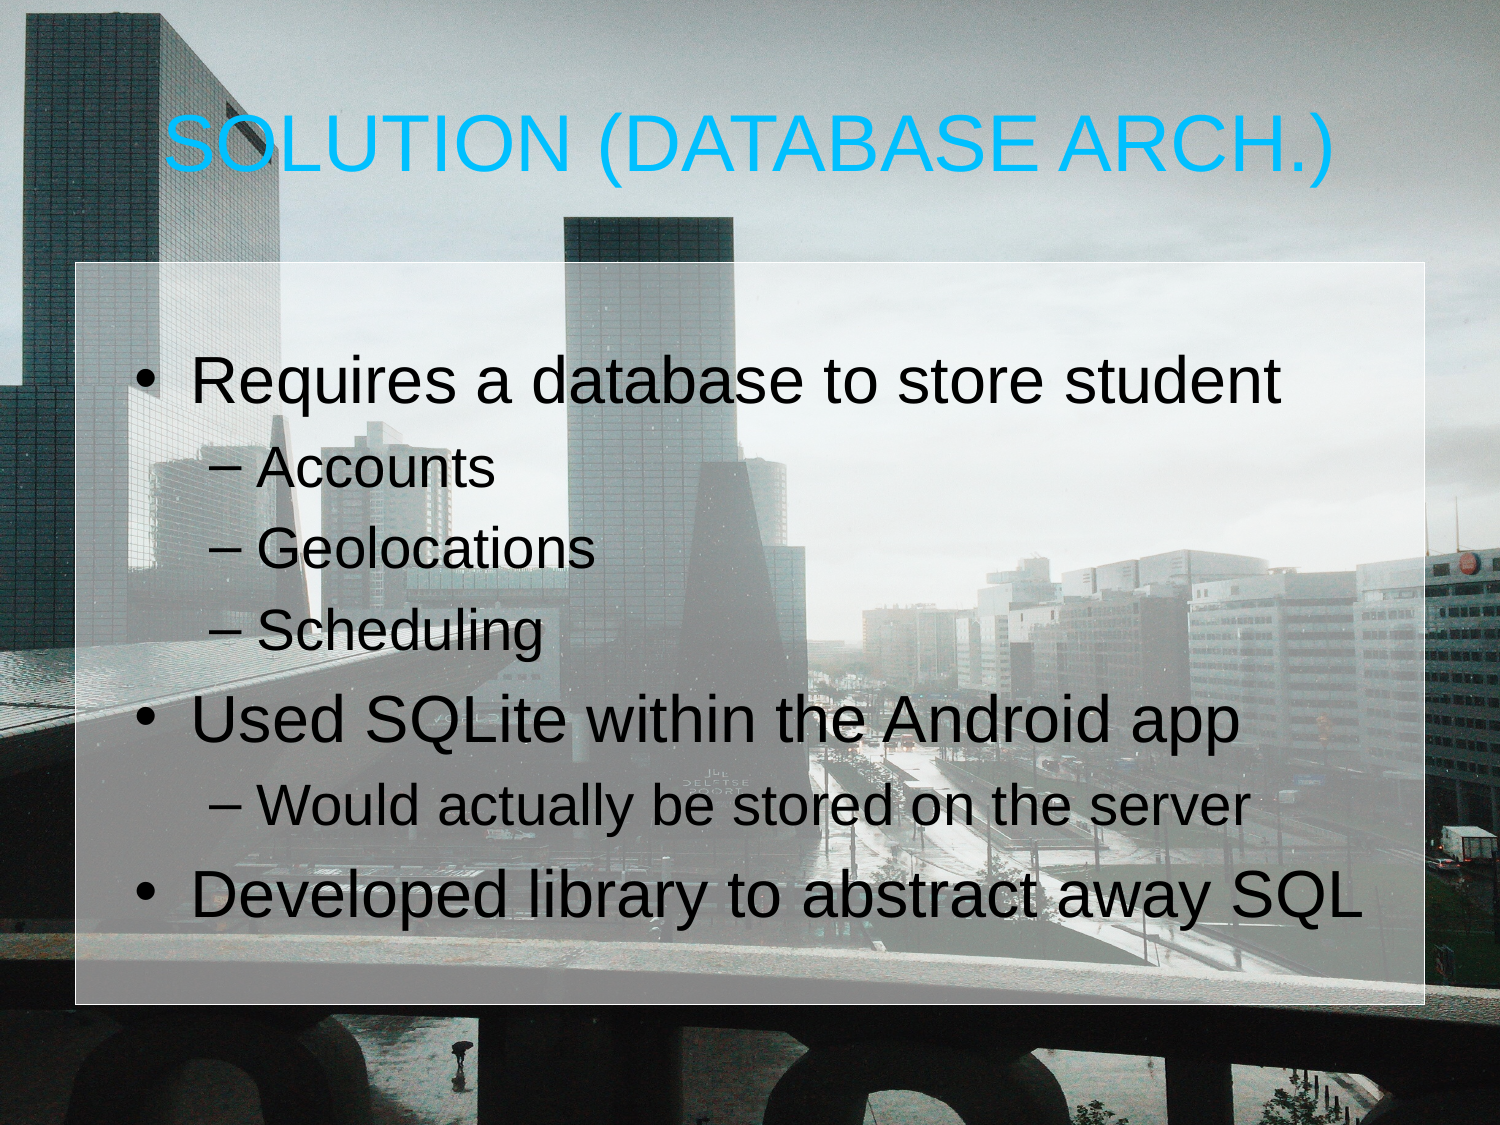

# SOLUTION (DATABASE ARCH.)
Requires a database to store student
Accounts
Geolocations
Scheduling
Used SQLite within the Android app
Would actually be stored on the server
Developed library to abstract away SQL